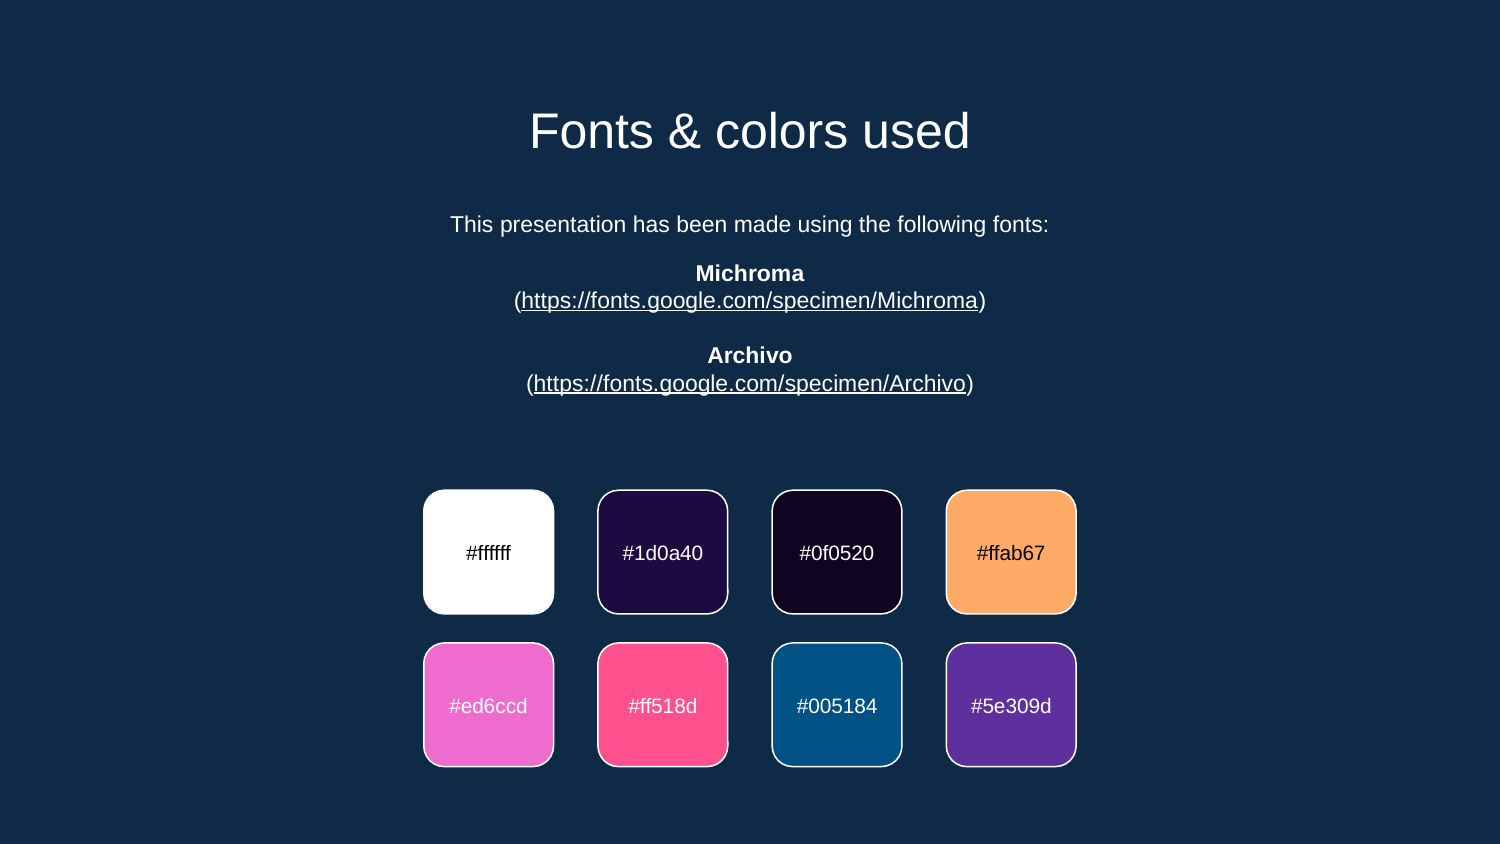

# Fonts & colors used
This presentation has been made using the following fonts:
Michroma
(https://fonts.google.com/specimen/Michroma)

Archivo
(https://fonts.google.com/specimen/Archivo)

#ffffff
#1d0a40
#0f0520
#ffab67

#ed6ccd
#ff518d
#005184
#5e309d